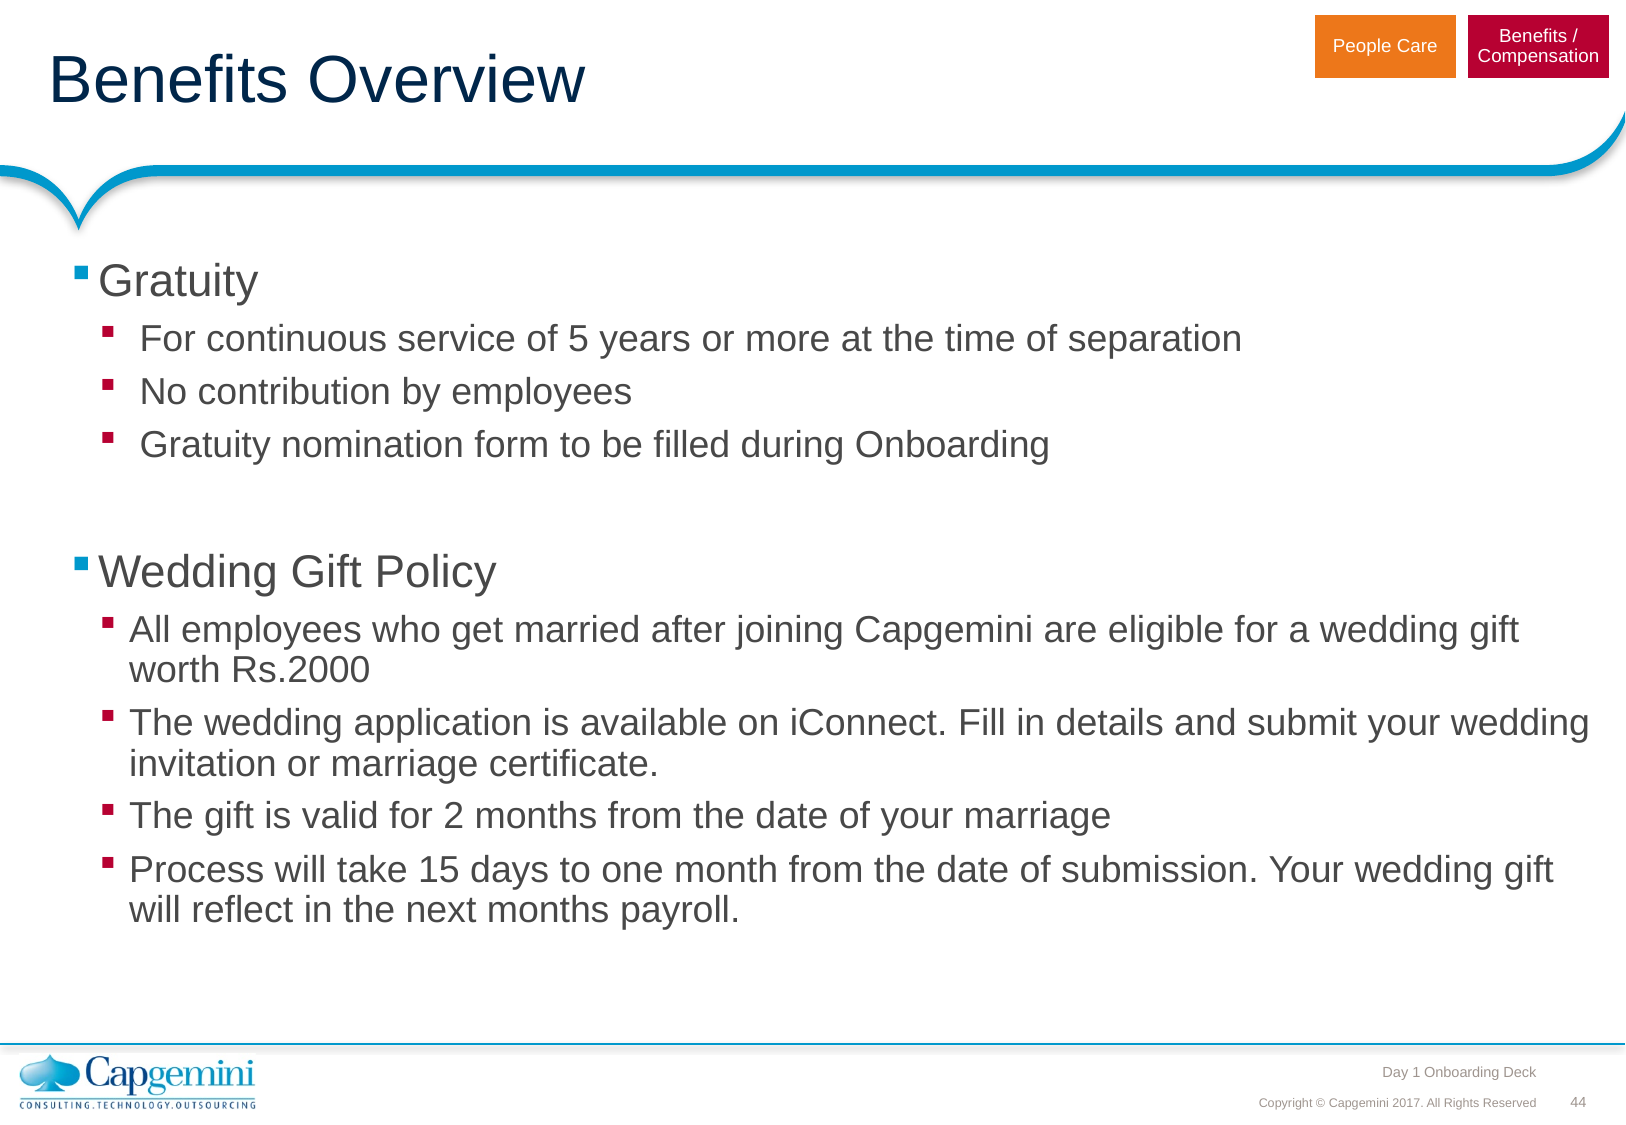

# Benefits Overview

People Care

Benefits / Compensation
Gratuity
 For continuous service of 5 years or more at the time of separation
 No contribution by employees
 Gratuity nomination form to be filled during Onboarding

Wedding Gift Policy
All employees who get married after joining Capgemini are eligible for a wedding gift worth Rs.2000
The wedding application is available on iConnect. Fill in details and submit your wedding invitation or marriage certificate.
The gift is valid for 2 months from the date of your marriage
Process will take 15 days to one month from the date of submission. Your wedding gift will reflect in the next months payroll.